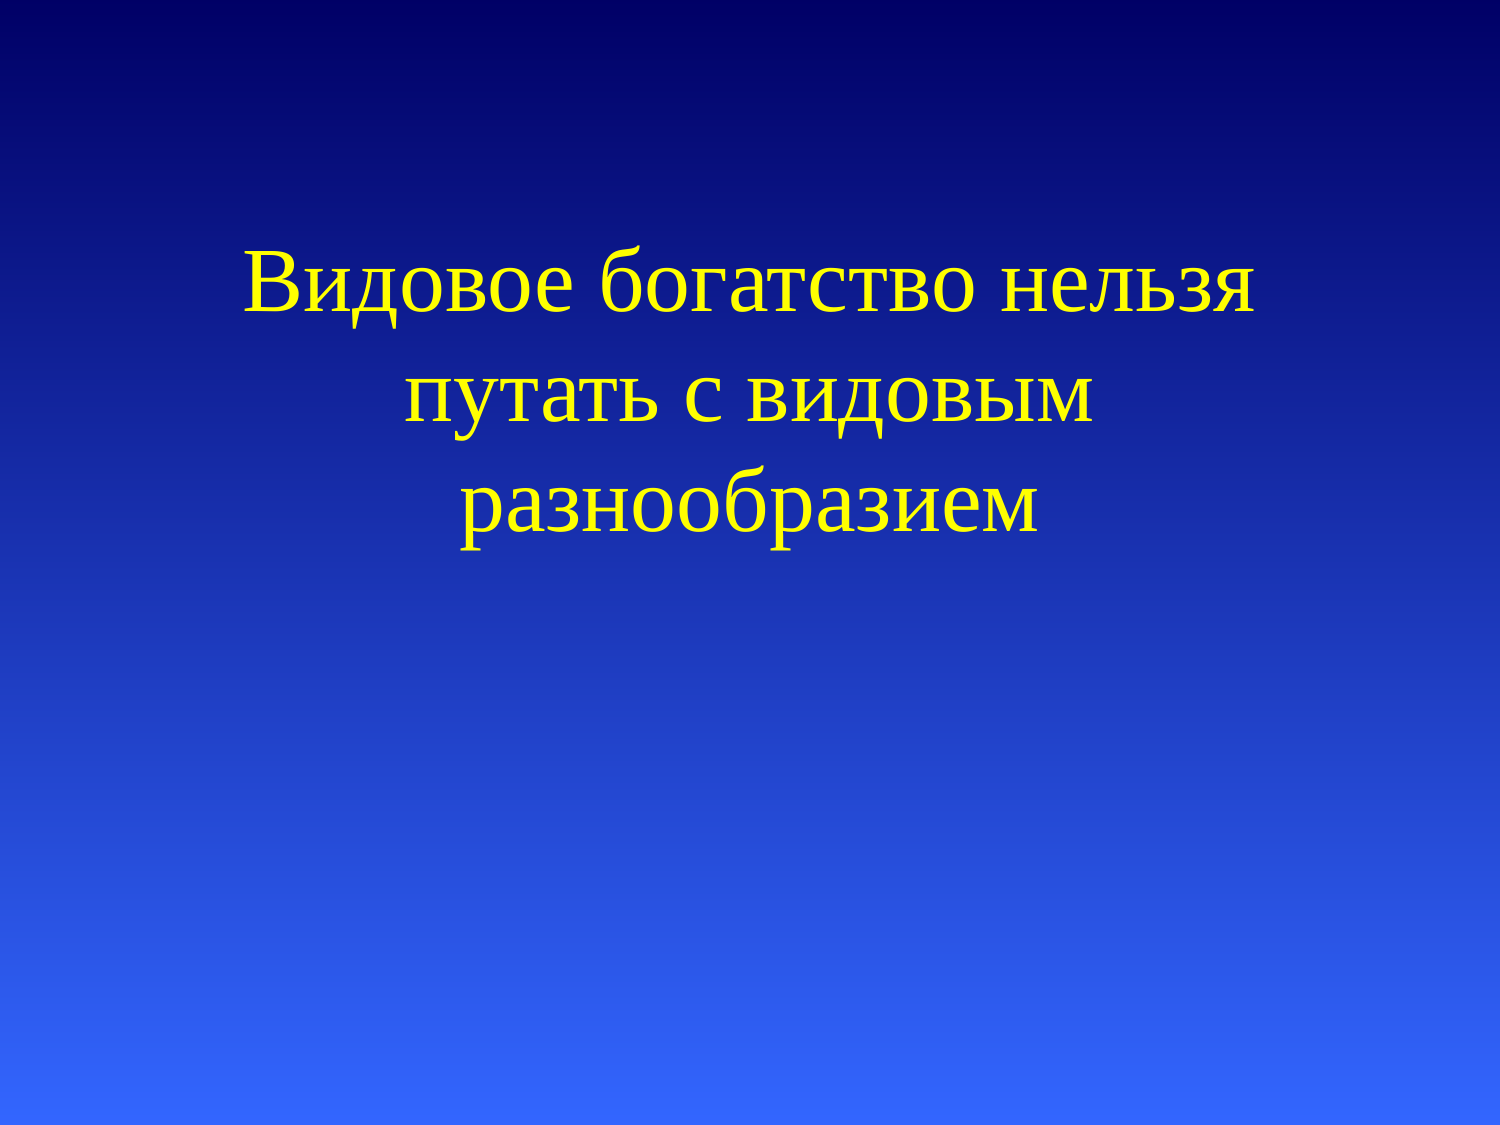

# Видовое богатство нельзя путать с видовым разнообразием